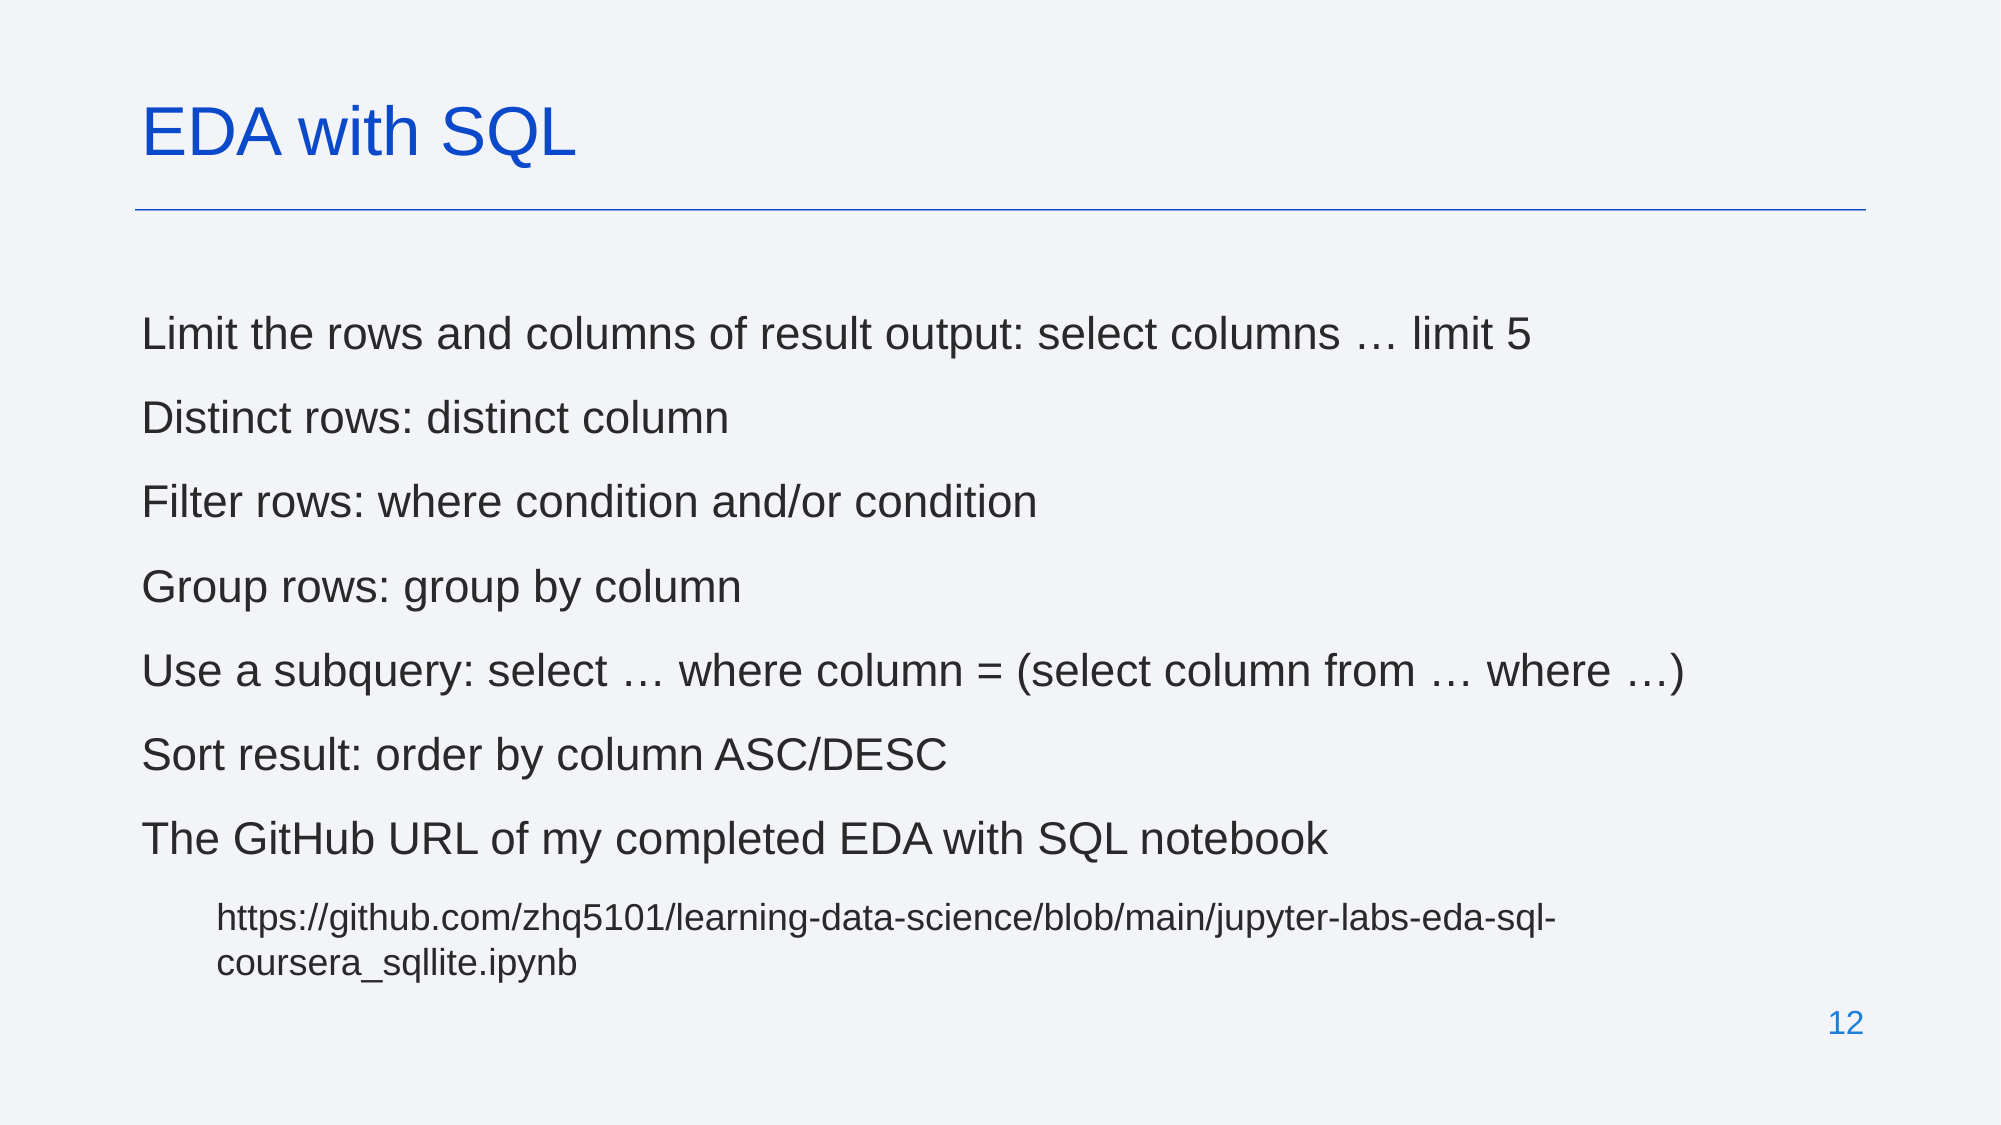

EDA with SQL
Limit the rows and columns of result output: select columns … limit 5
Distinct rows: distinct column
Filter rows: where condition and/or condition
Group rows: group by column
Use a subquery: select … where column = (select column from … where …)
Sort result: order by column ASC/DESC
The GitHub URL of my completed EDA with SQL notebook
https://github.com/zhq5101/learning-data-science/blob/main/jupyter-labs-eda-sql-coursera_sqllite.ipynb

12